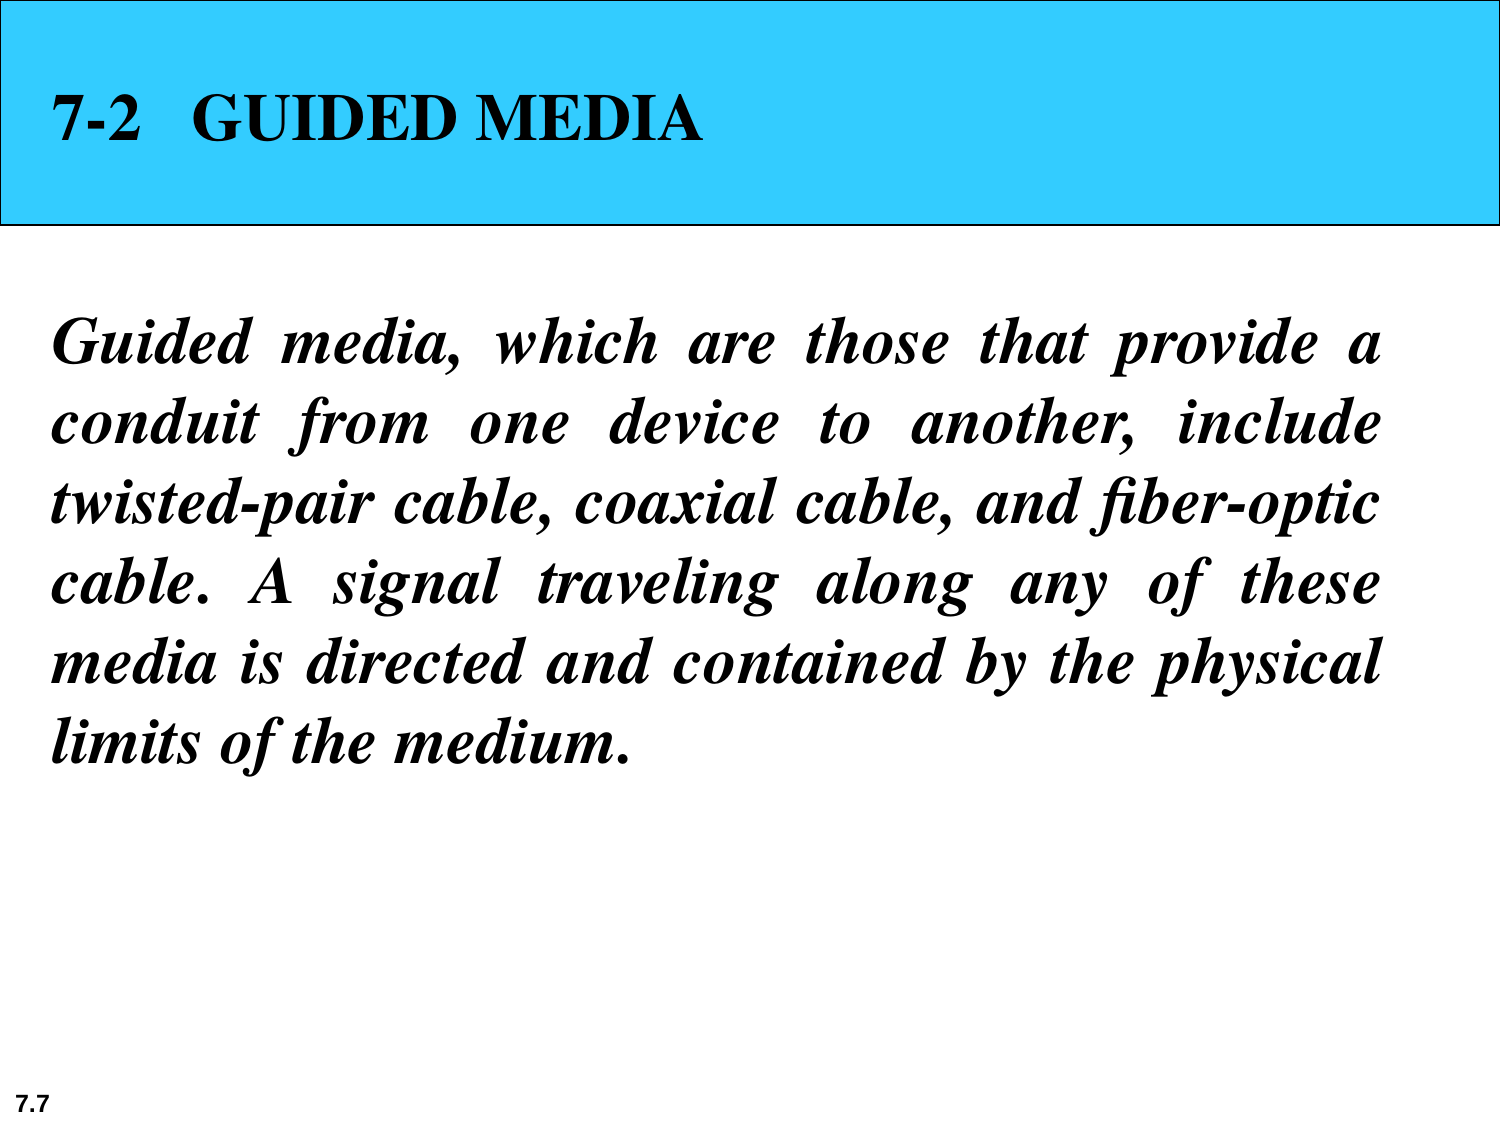

7-2   GUIDED MEDIA

Guided media, which are those that provide a conduit from one device to another, include twisted-pair cable, coaxial cable, and fiber-optic cable. A signal traveling along any of these media is directed and contained by the physical limits of the medium.
7.7